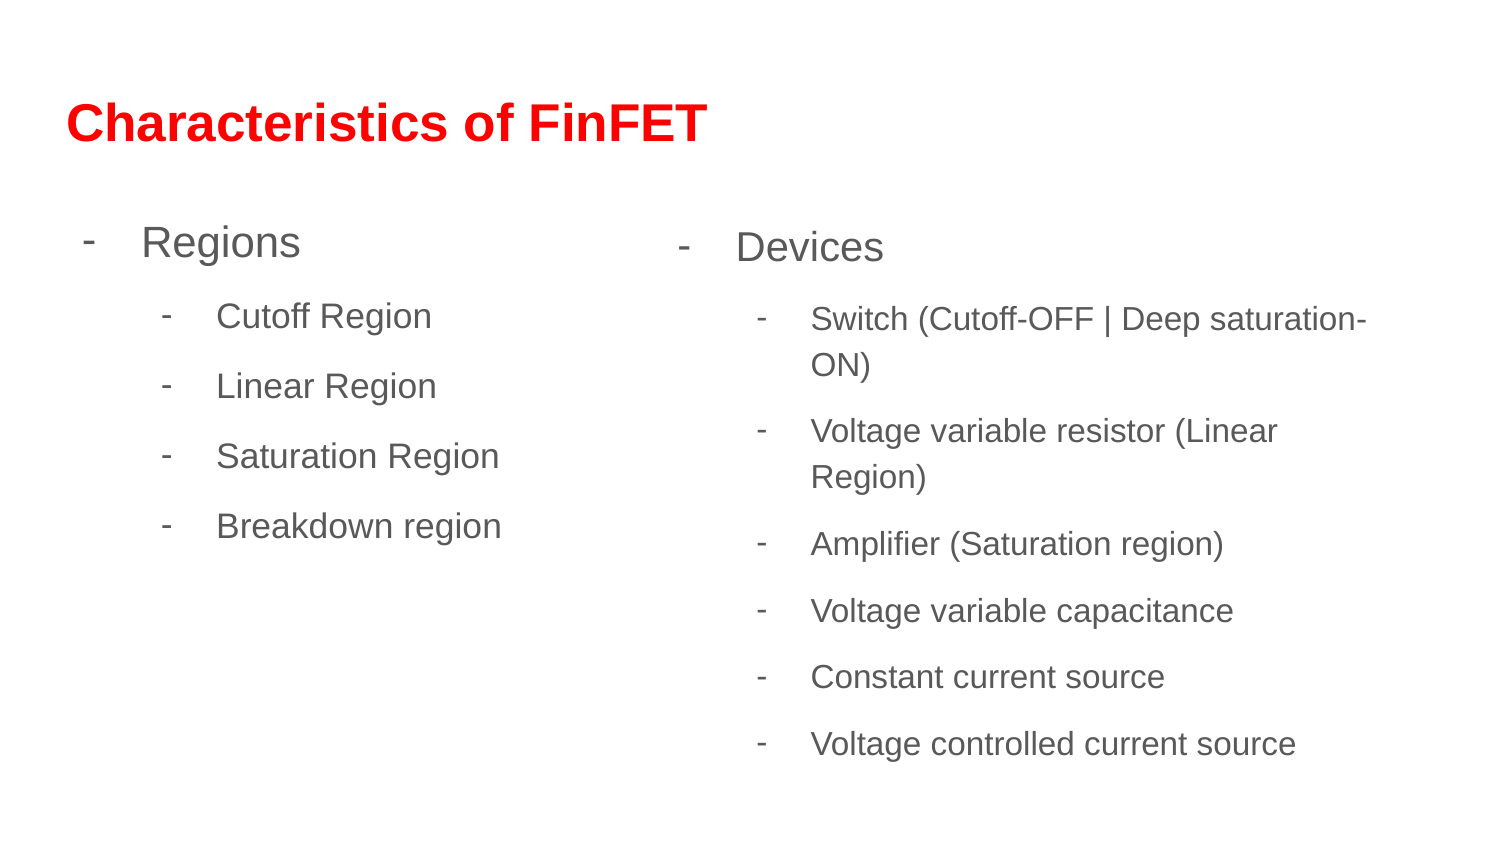

# Characteristics of FinFET
Regions
Cutoff Region
Linear Region
Saturation Region
Breakdown region
Devices
Switch (Cutoff-OFF | Deep saturation-ON)
Voltage variable resistor (Linear Region)
Amplifier (Saturation region)
Voltage variable capacitance
Constant current source
Voltage controlled current source